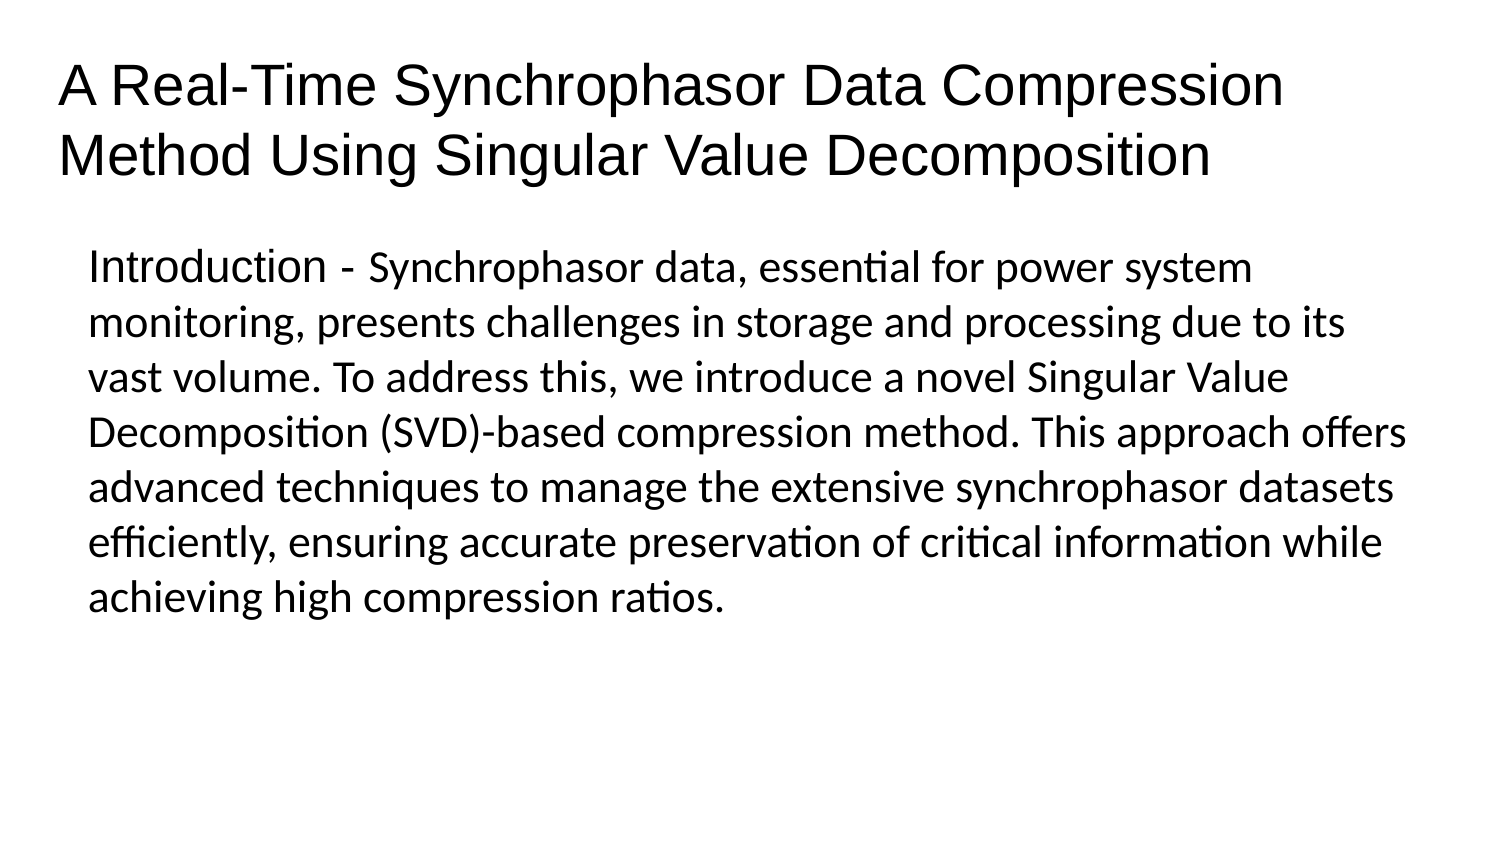

A Real-Time Synchrophasor Data Compression
Method Using Singular Value Decomposition

Introduction - Synchrophasor data, essential for power system monitoring, presents challenges in storage and processing due to its vast volume. To address this, we introduce a novel Singular Value Decomposition (SVD)-based compression method. This approach offers advanced techniques to manage the extensive synchrophasor datasets efficiently, ensuring accurate preservation of critical information while achieving high compression ratios.